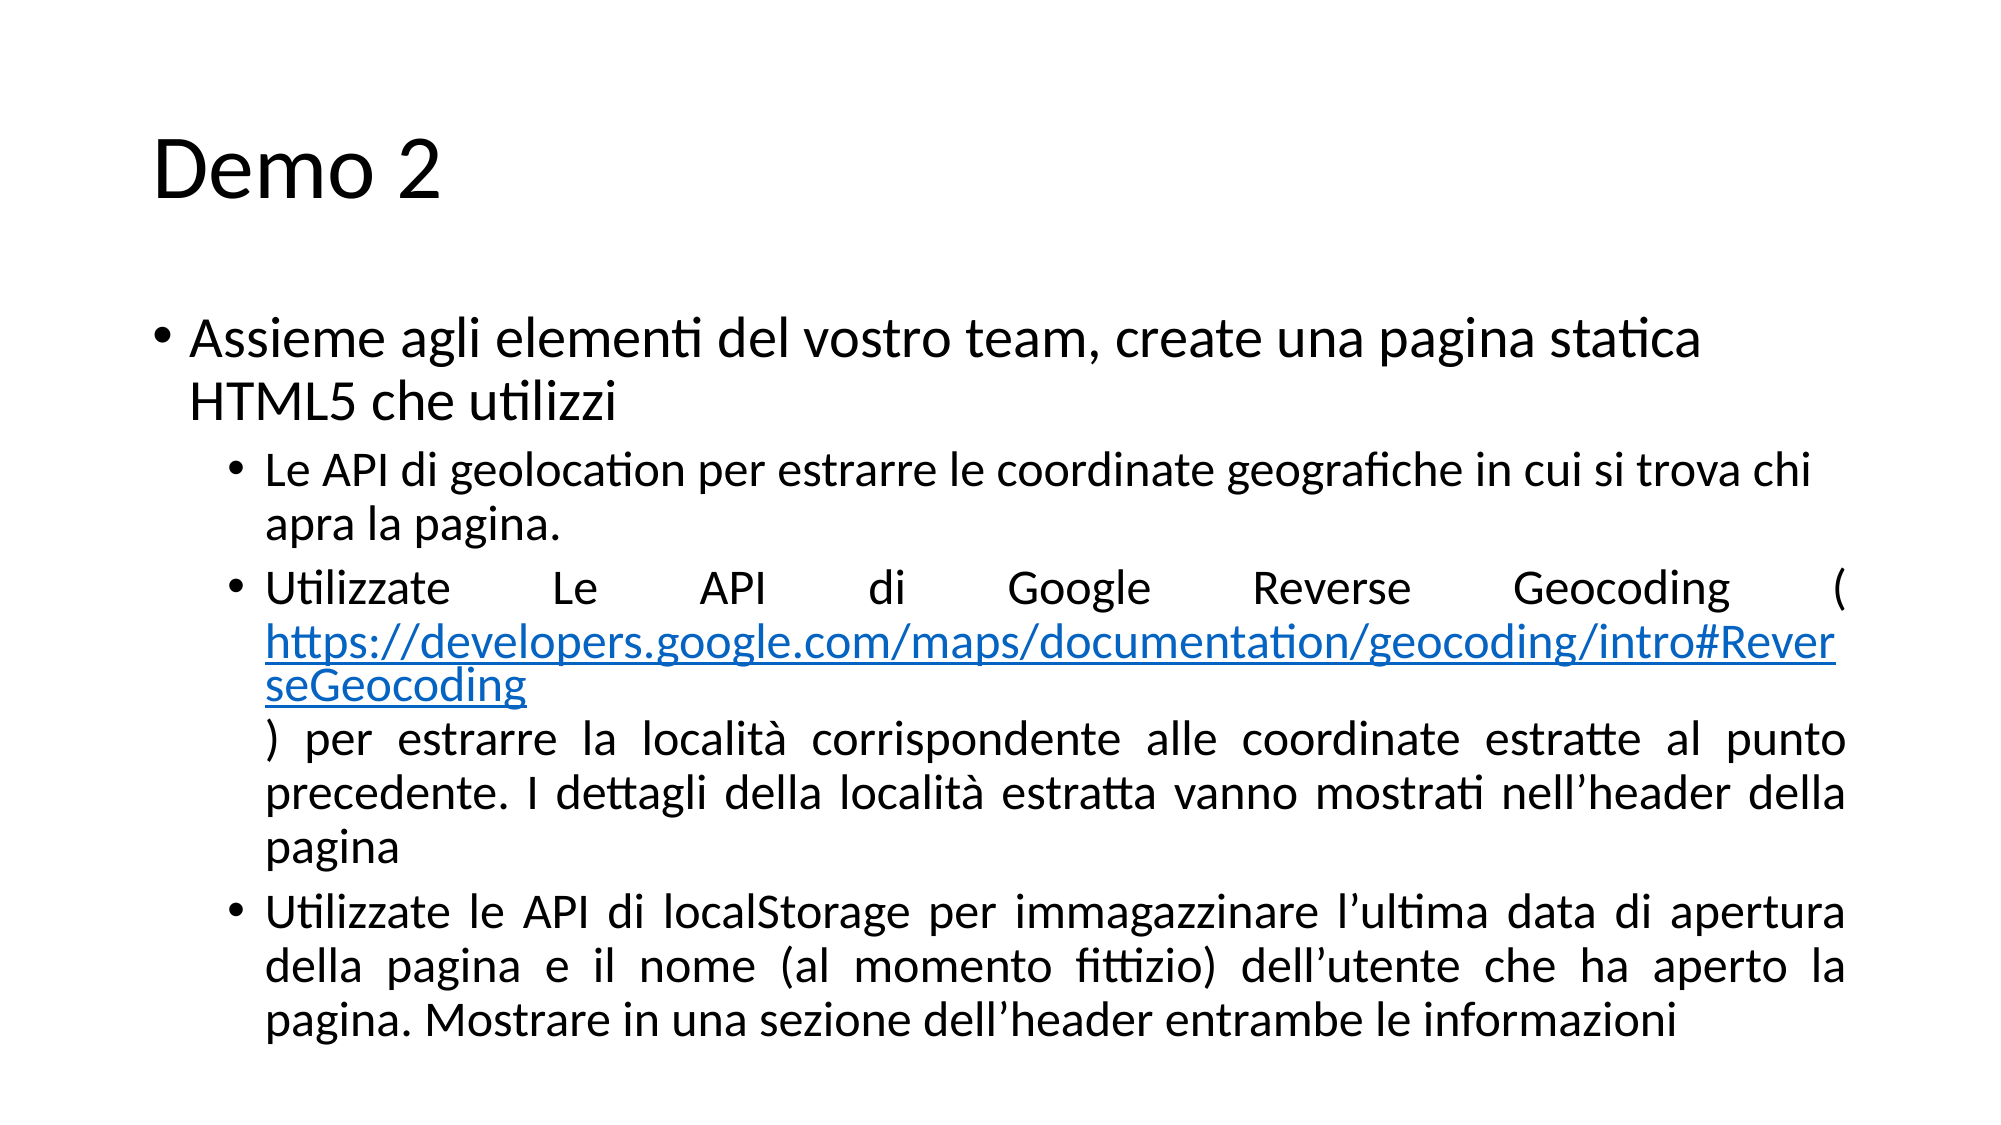

# Demo 2
Assieme agli elementi del vostro team, create una pagina statica HTML5 che utilizzi
Le API di geolocation per estrarre le coordinate geografiche in cui si trova chi apra la pagina.
Utilizzate Le API di Google Reverse Geocoding (https://developers.google.com/maps/documentation/geocoding/intro#ReverseGeocoding) per estrarre la località corrispondente alle coordinate estratte al punto precedente. I dettagli della località estratta vanno mostrati nell’header della pagina
Utilizzate le API di localStorage per immagazzinare l’ultima data di apertura della pagina e il nome (al momento fittizio) dell’utente che ha aperto la pagina. Mostrare in una sezione dell’header entrambe le informazioni